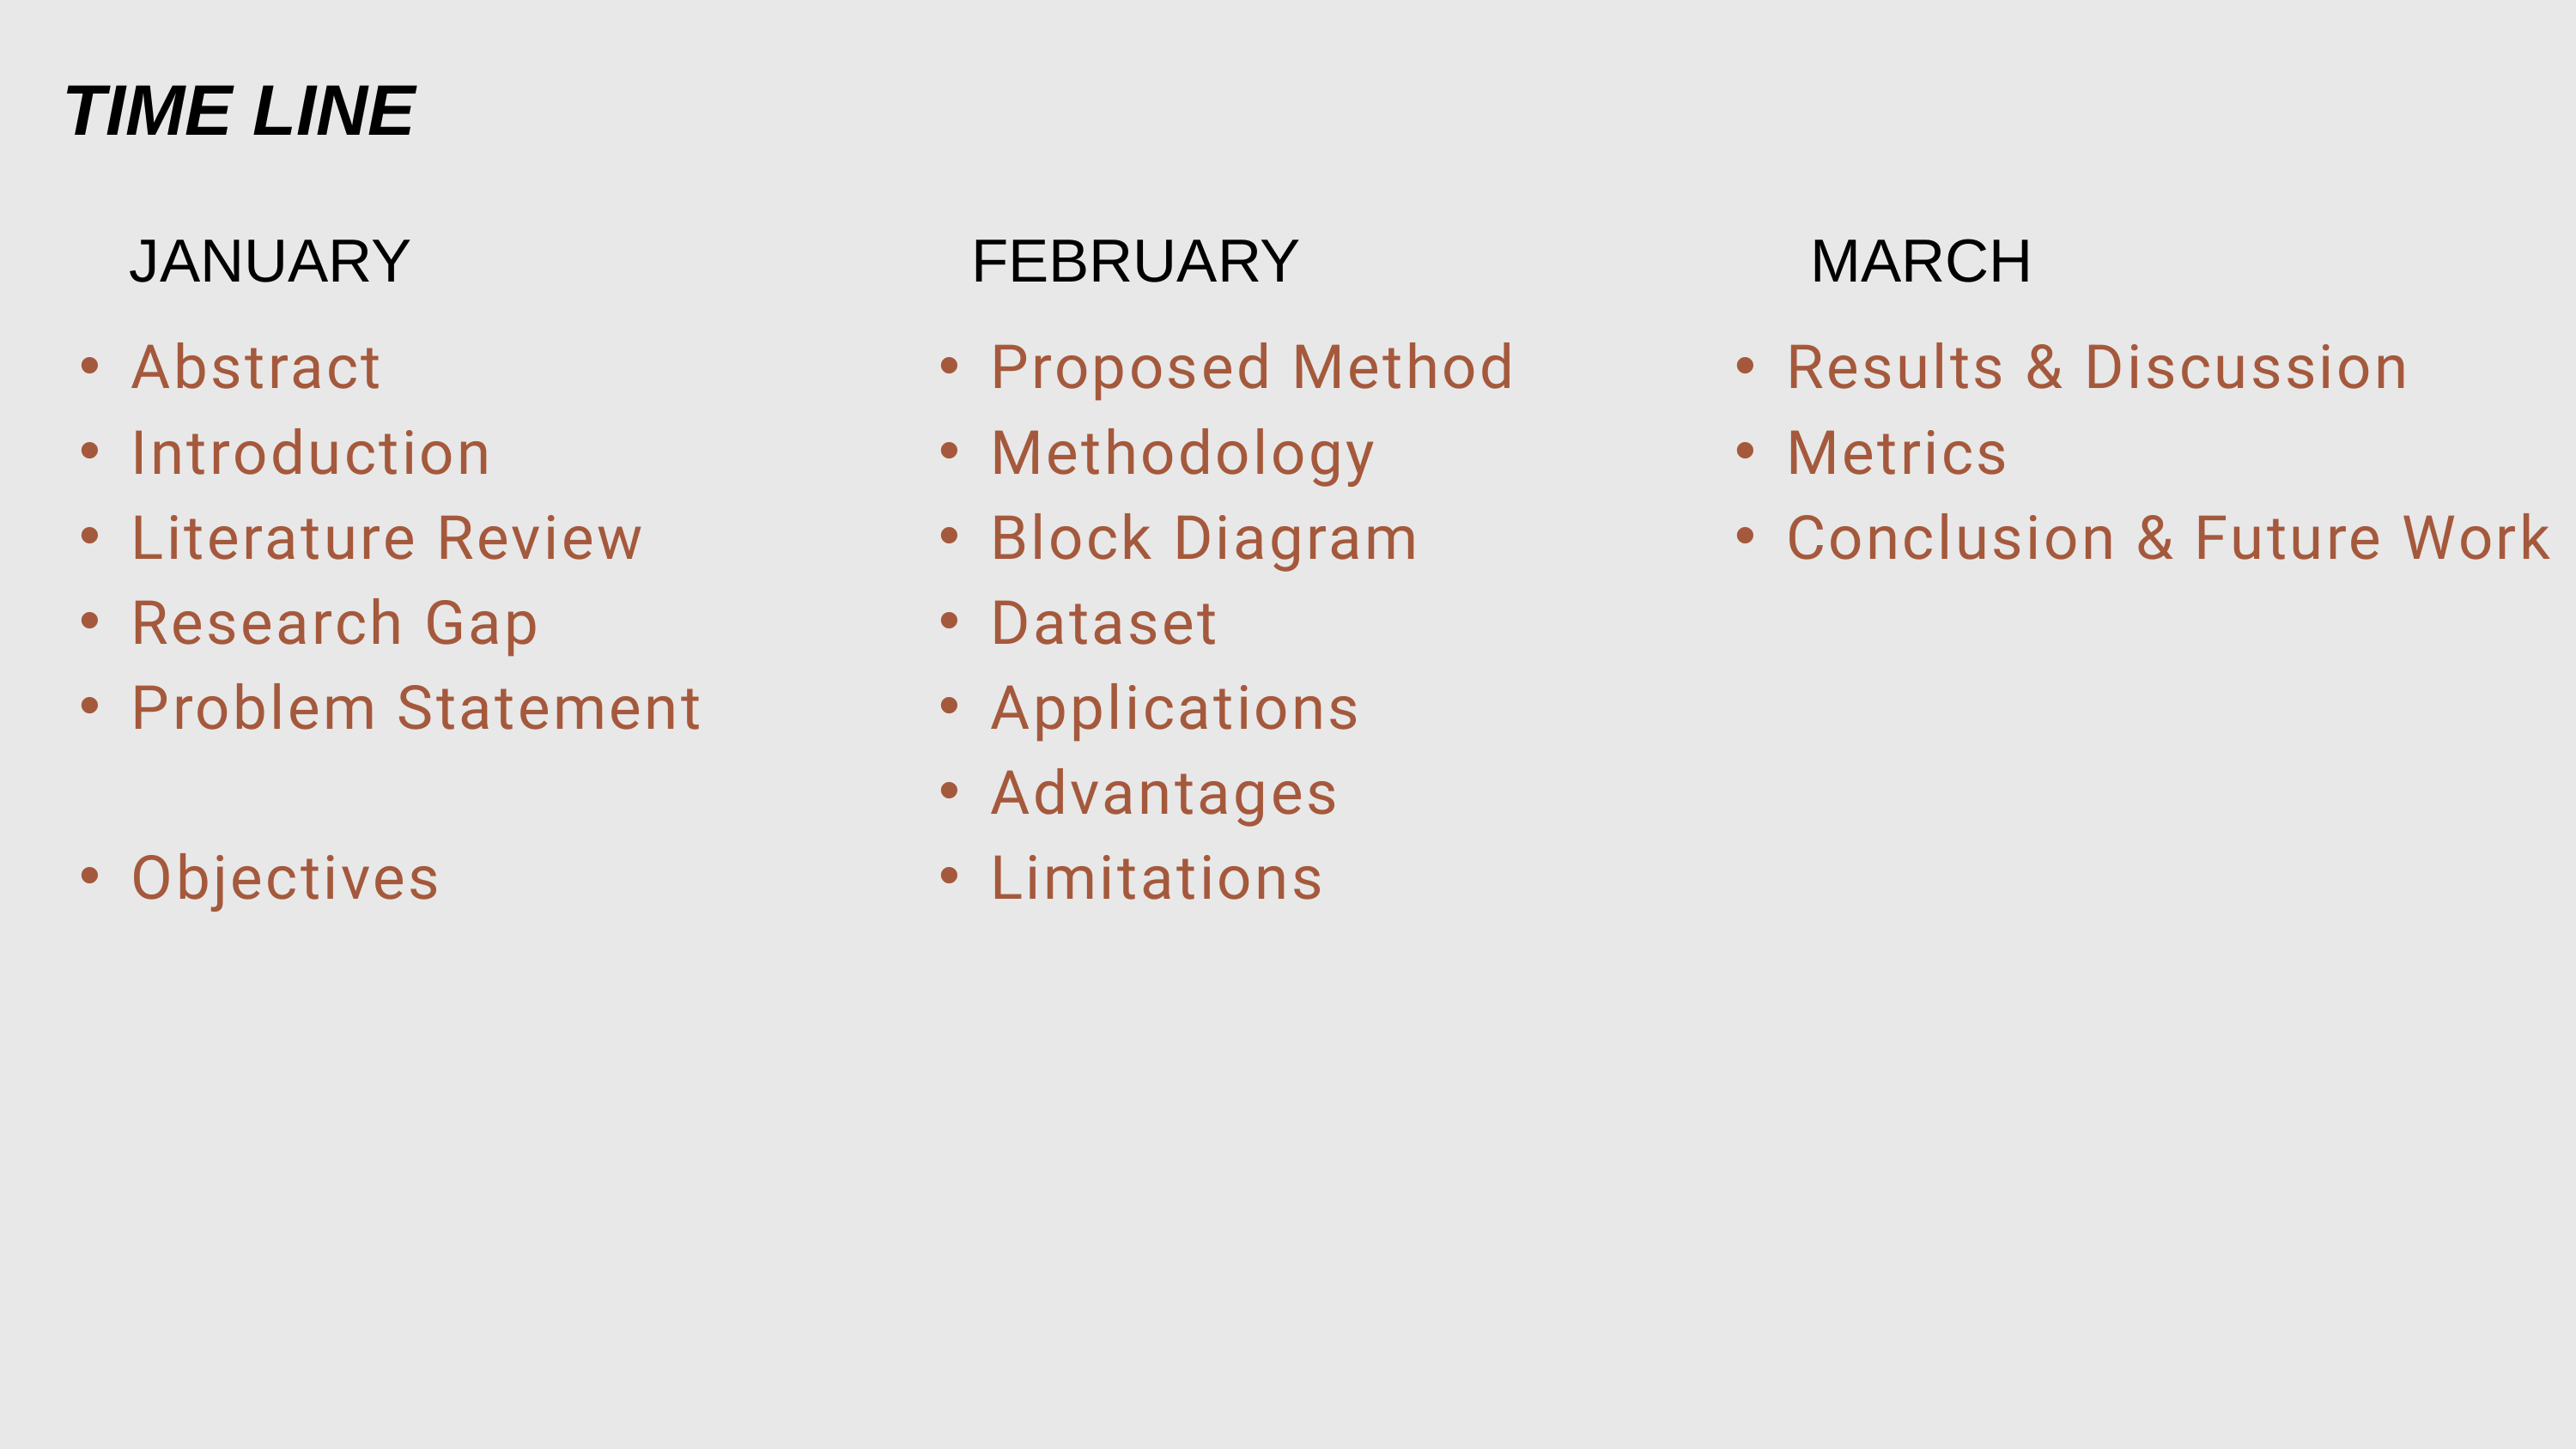

TIME LINE
JANUARY
FEBRUARY
MARCH
Abstract
Introduction
Literature Review
Research Gap
Problem Statement
Objectives
Proposed Method
Methodology
Block Diagram
Dataset
Applications
Advantages
Limitations
Results & Discussion
Metrics
Conclusion & Future Work